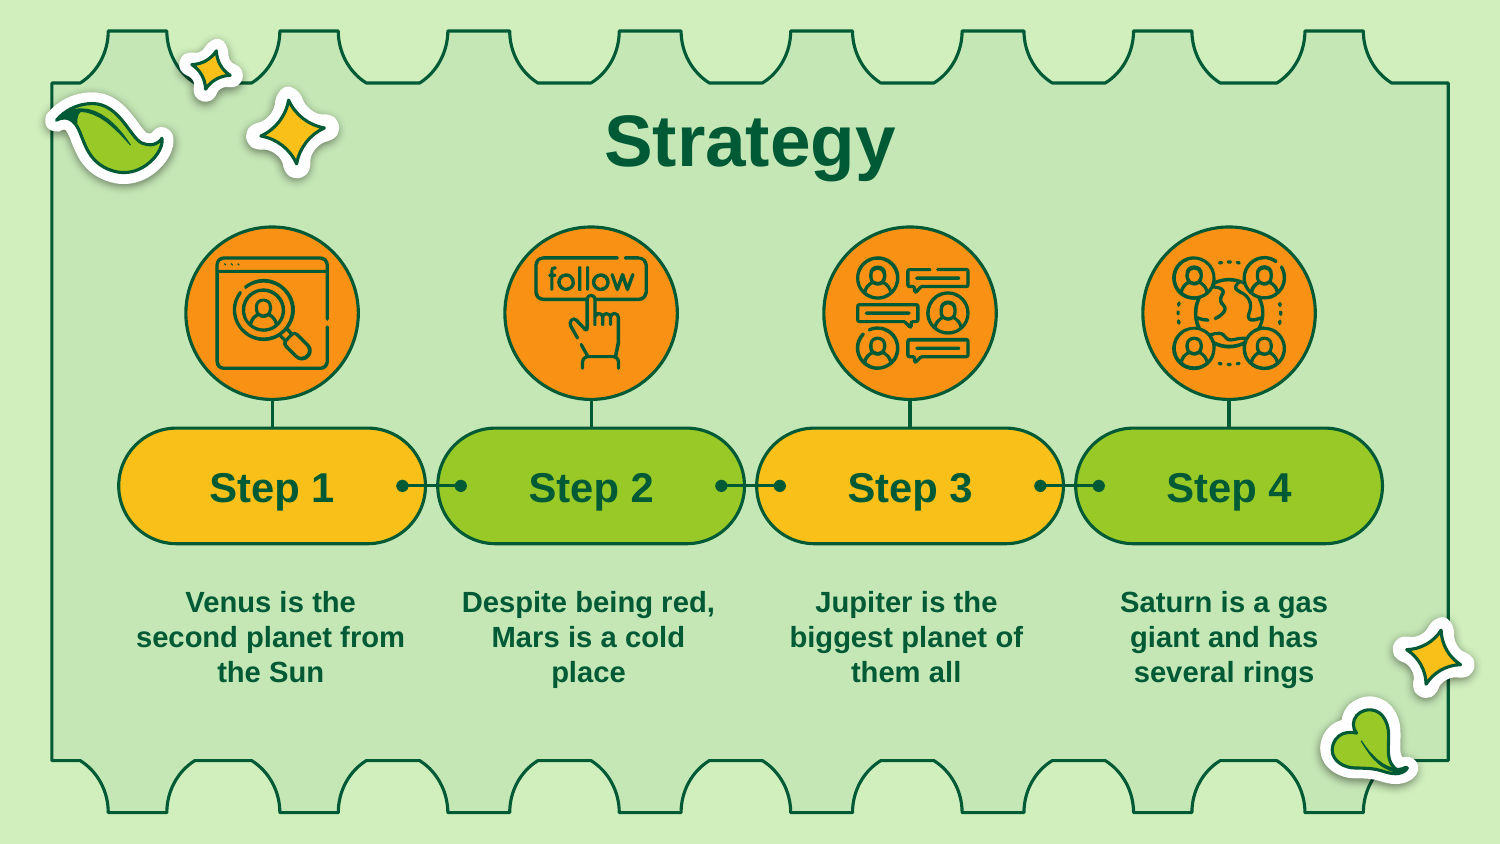

# Strategy

Step 1
Step 2
Step 3
Step 4
Venus is the second planet from the Sun
Despite being red, Mars is a cold place
Jupiter is the biggest planet of them all
Saturn is a gas giant and has several rings